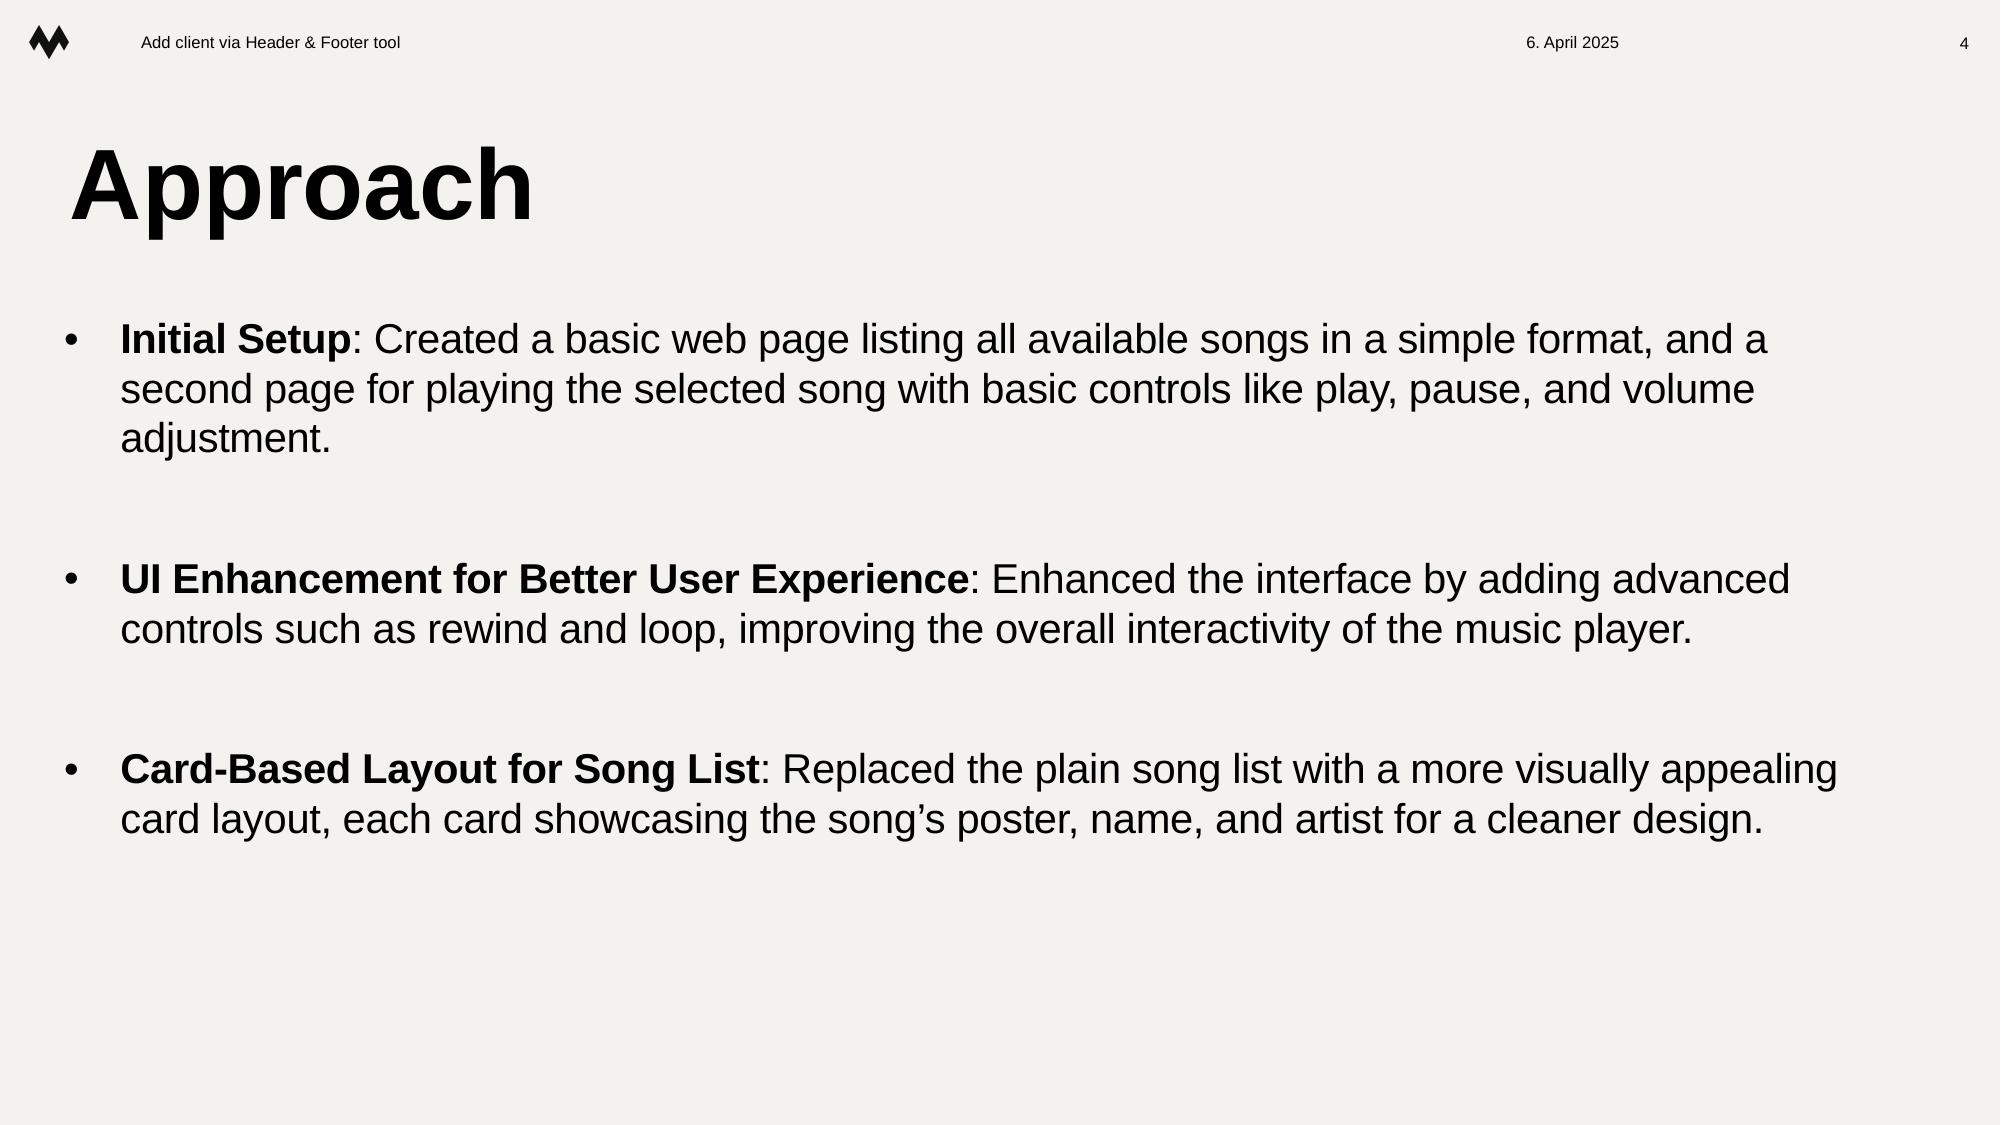

6. April 2025
Add client via Header & Footer tool
#
4
Approach
Initial Setup: Created a basic web page listing all available songs in a simple format, and a second page for playing the selected song with basic controls like play, pause, and volume adjustment.

UI Enhancement for Better User Experience: Enhanced the interface by adding advanced controls such as rewind and loop, improving the overall interactivity of the music player.

Card-Based Layout for Song List: Replaced the plain song list with a more visually appealing card layout, each card showcasing the song’s poster, name, and artist for a cleaner design.